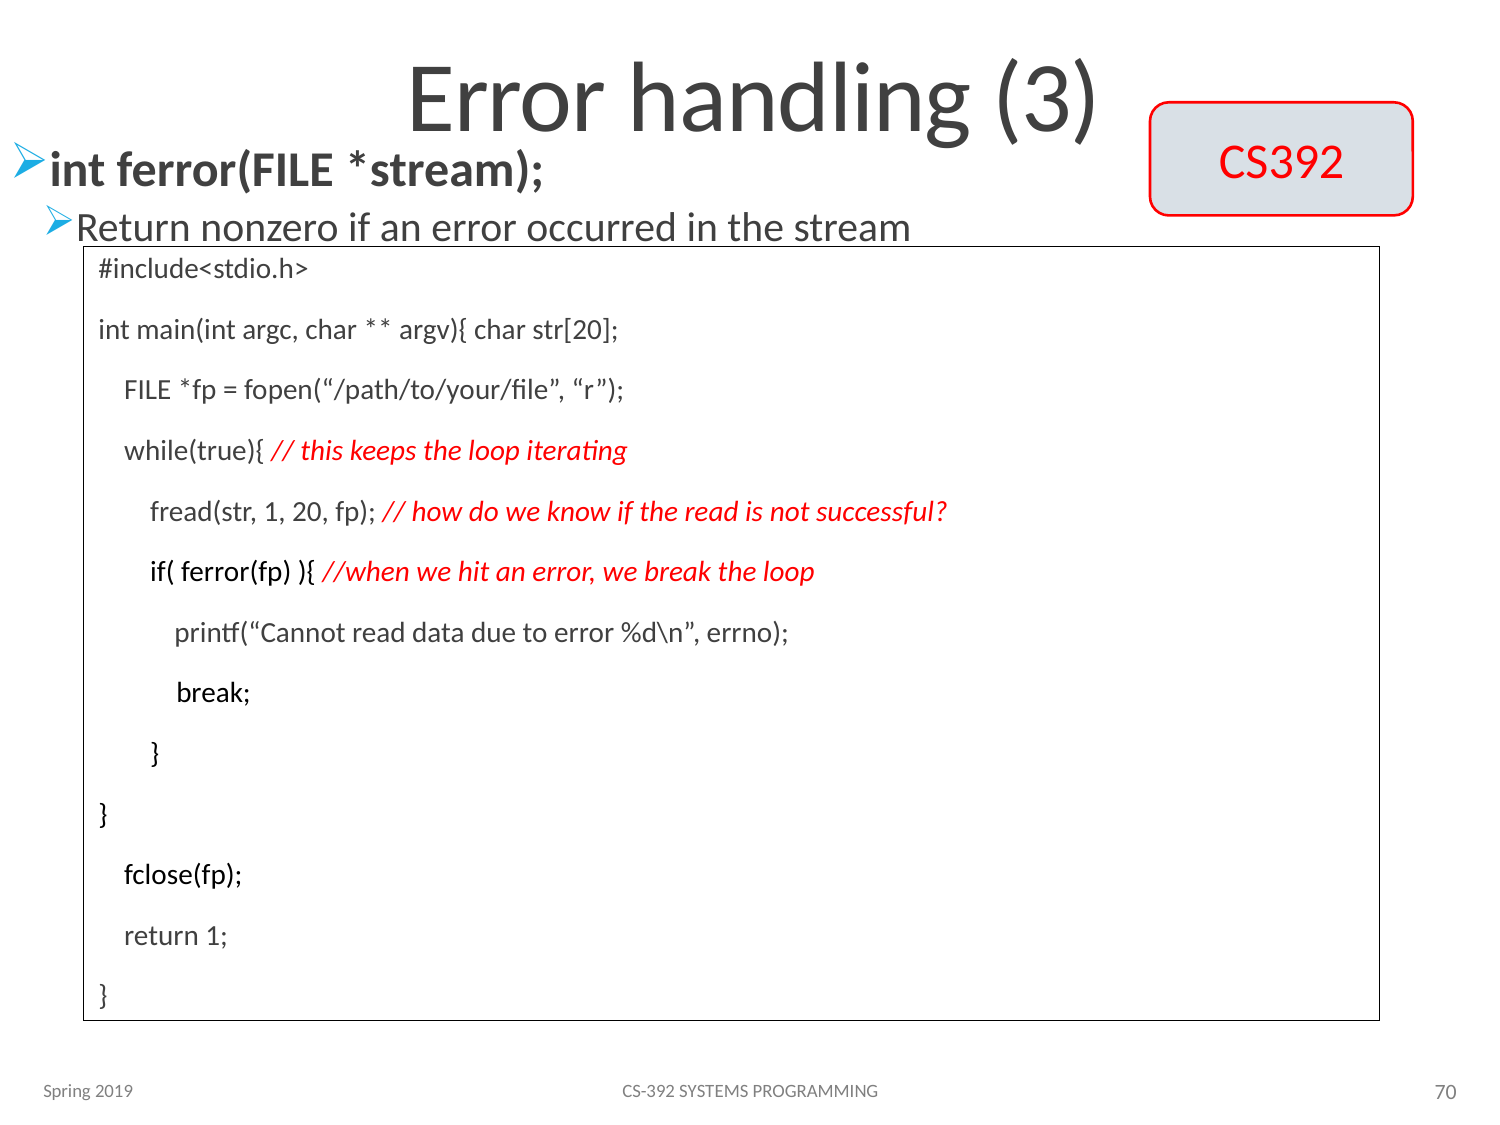

# Error handling (3)
CS392
int ferror(FILE *stream);
Return nonzero if an error occurred in the stream

#include<stdio.h>
int main(int argc, char ** argv){ char str[20];
    FILE *fp = fopen(“/path/to/your/file”, “r”);
    while(true){ // this keeps the loop iterating
        fread(str, 1, 20, fp); // how do we know if the read is not successful?
        if( ferror(fp) ){ //when we hit an error, we break the loop
              printf(“Cannot read data due to error %d\n”, errno);
            break;
        }
}
    fclose(fp);
    return 1;
}

Spring 2019
CS-392 Systems Programming
70